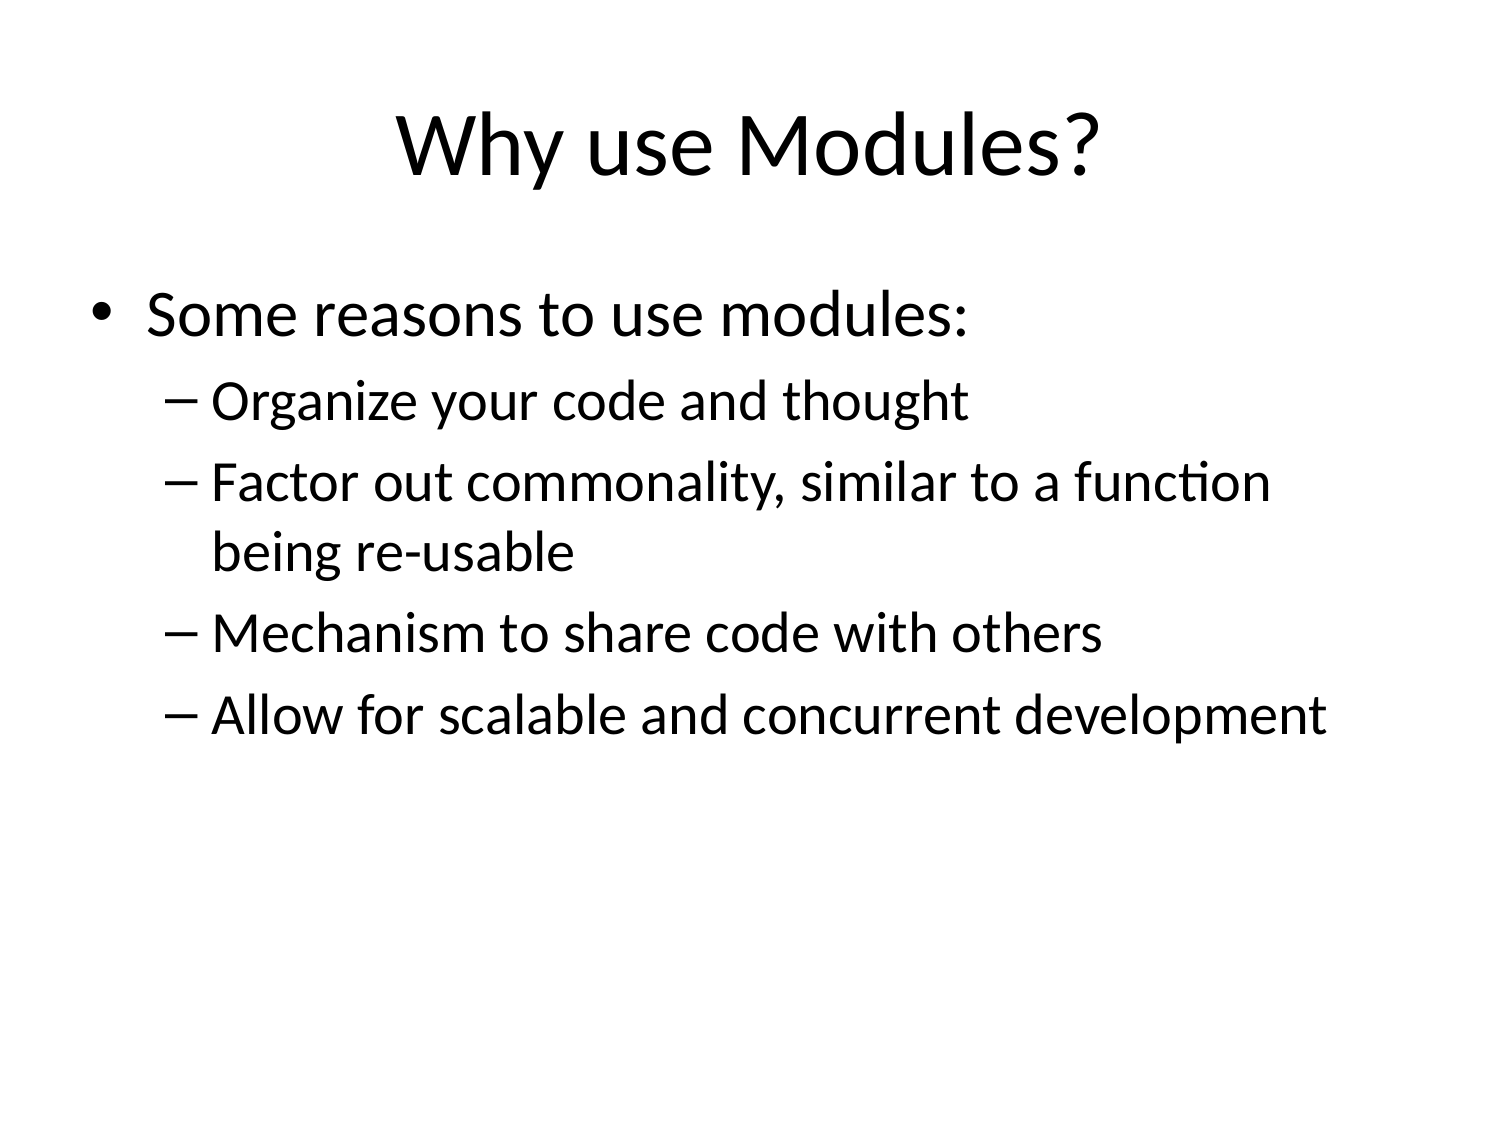

# Why use Modules?
Some reasons to use modules:
Organize your code and thought
Factor out commonality, similar to a function being re-usable
Mechanism to share code with others
Allow for scalable and concurrent development